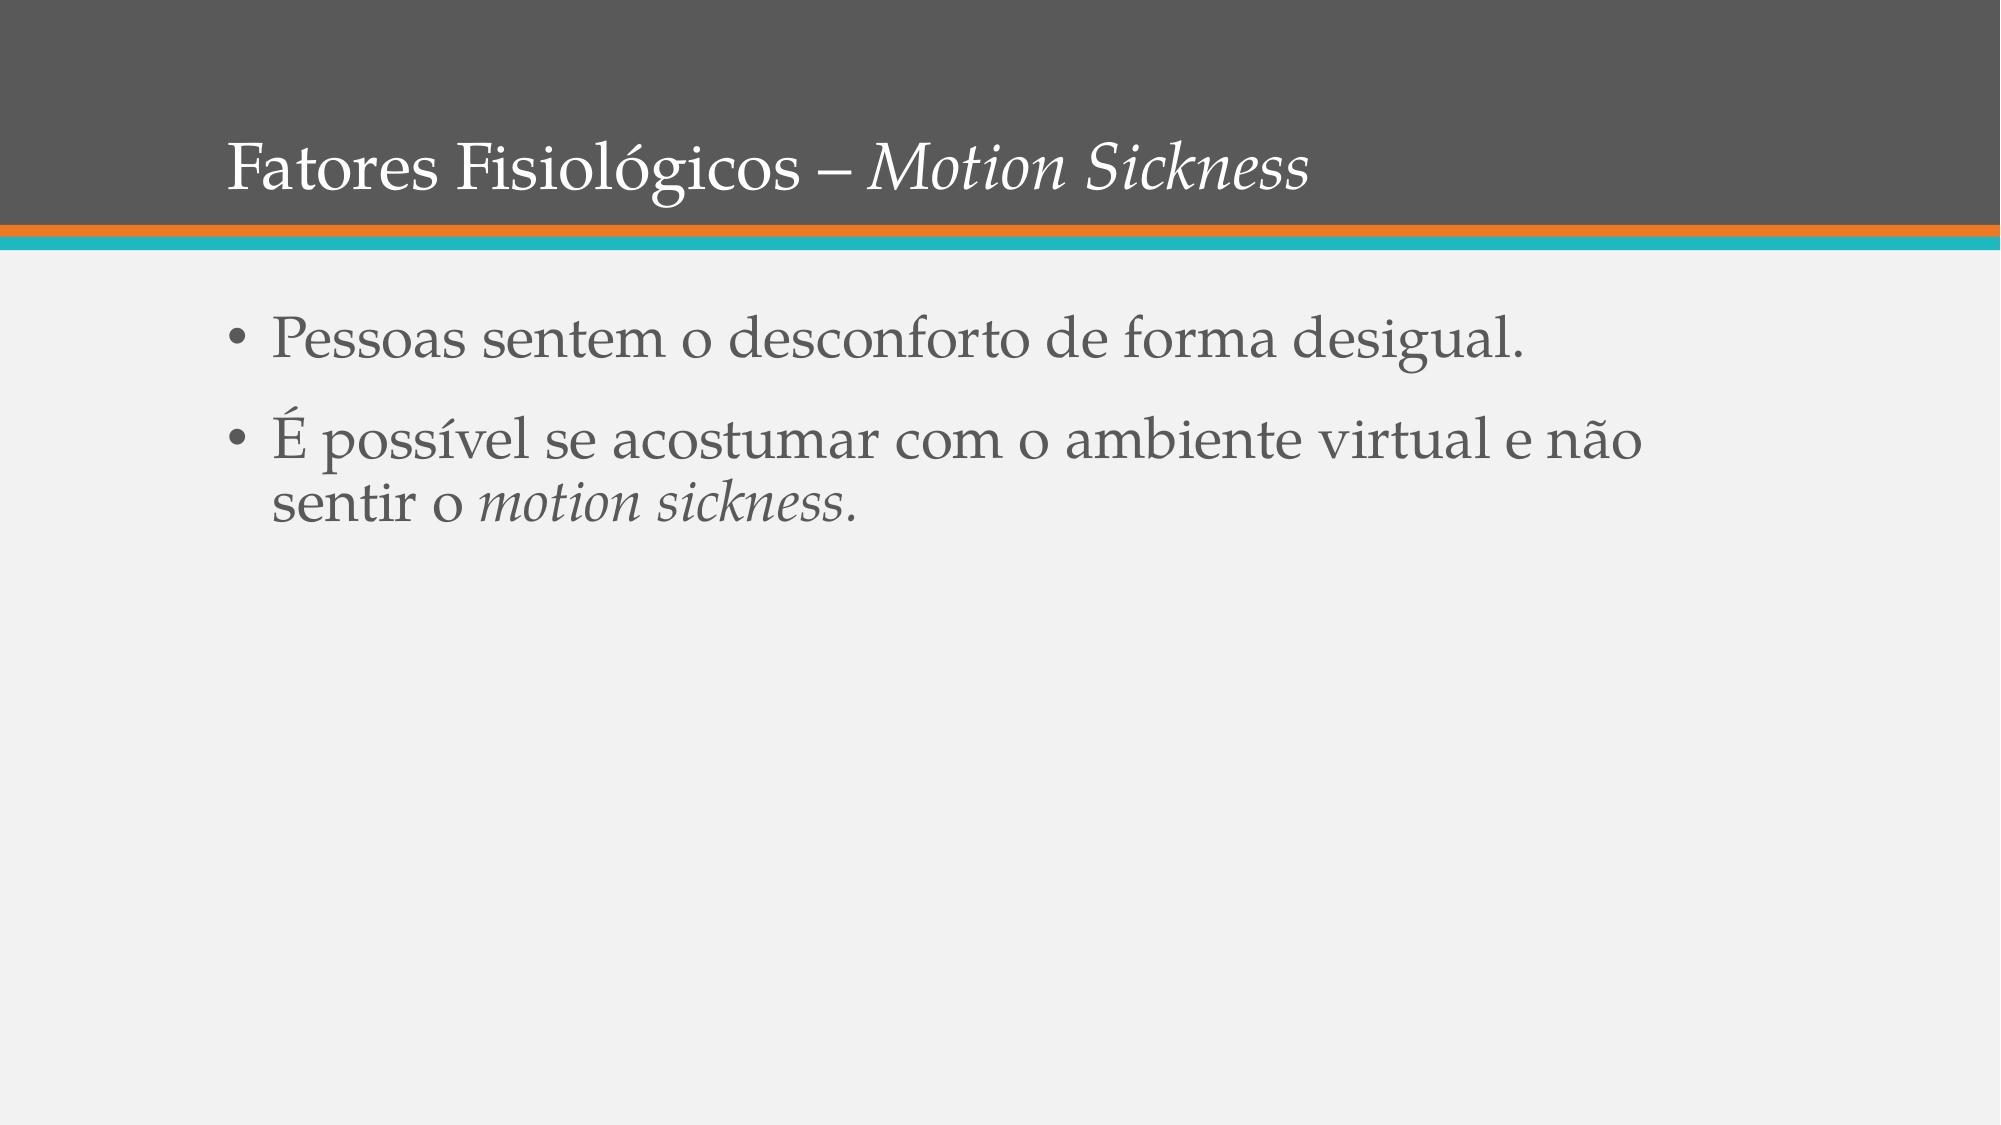

# Fatores Fisiológicos – Motion Sickness
Pessoas sentem o desconforto de forma desigual.
É possível se acostumar com o ambiente virtual e não sentir o motion sickness.